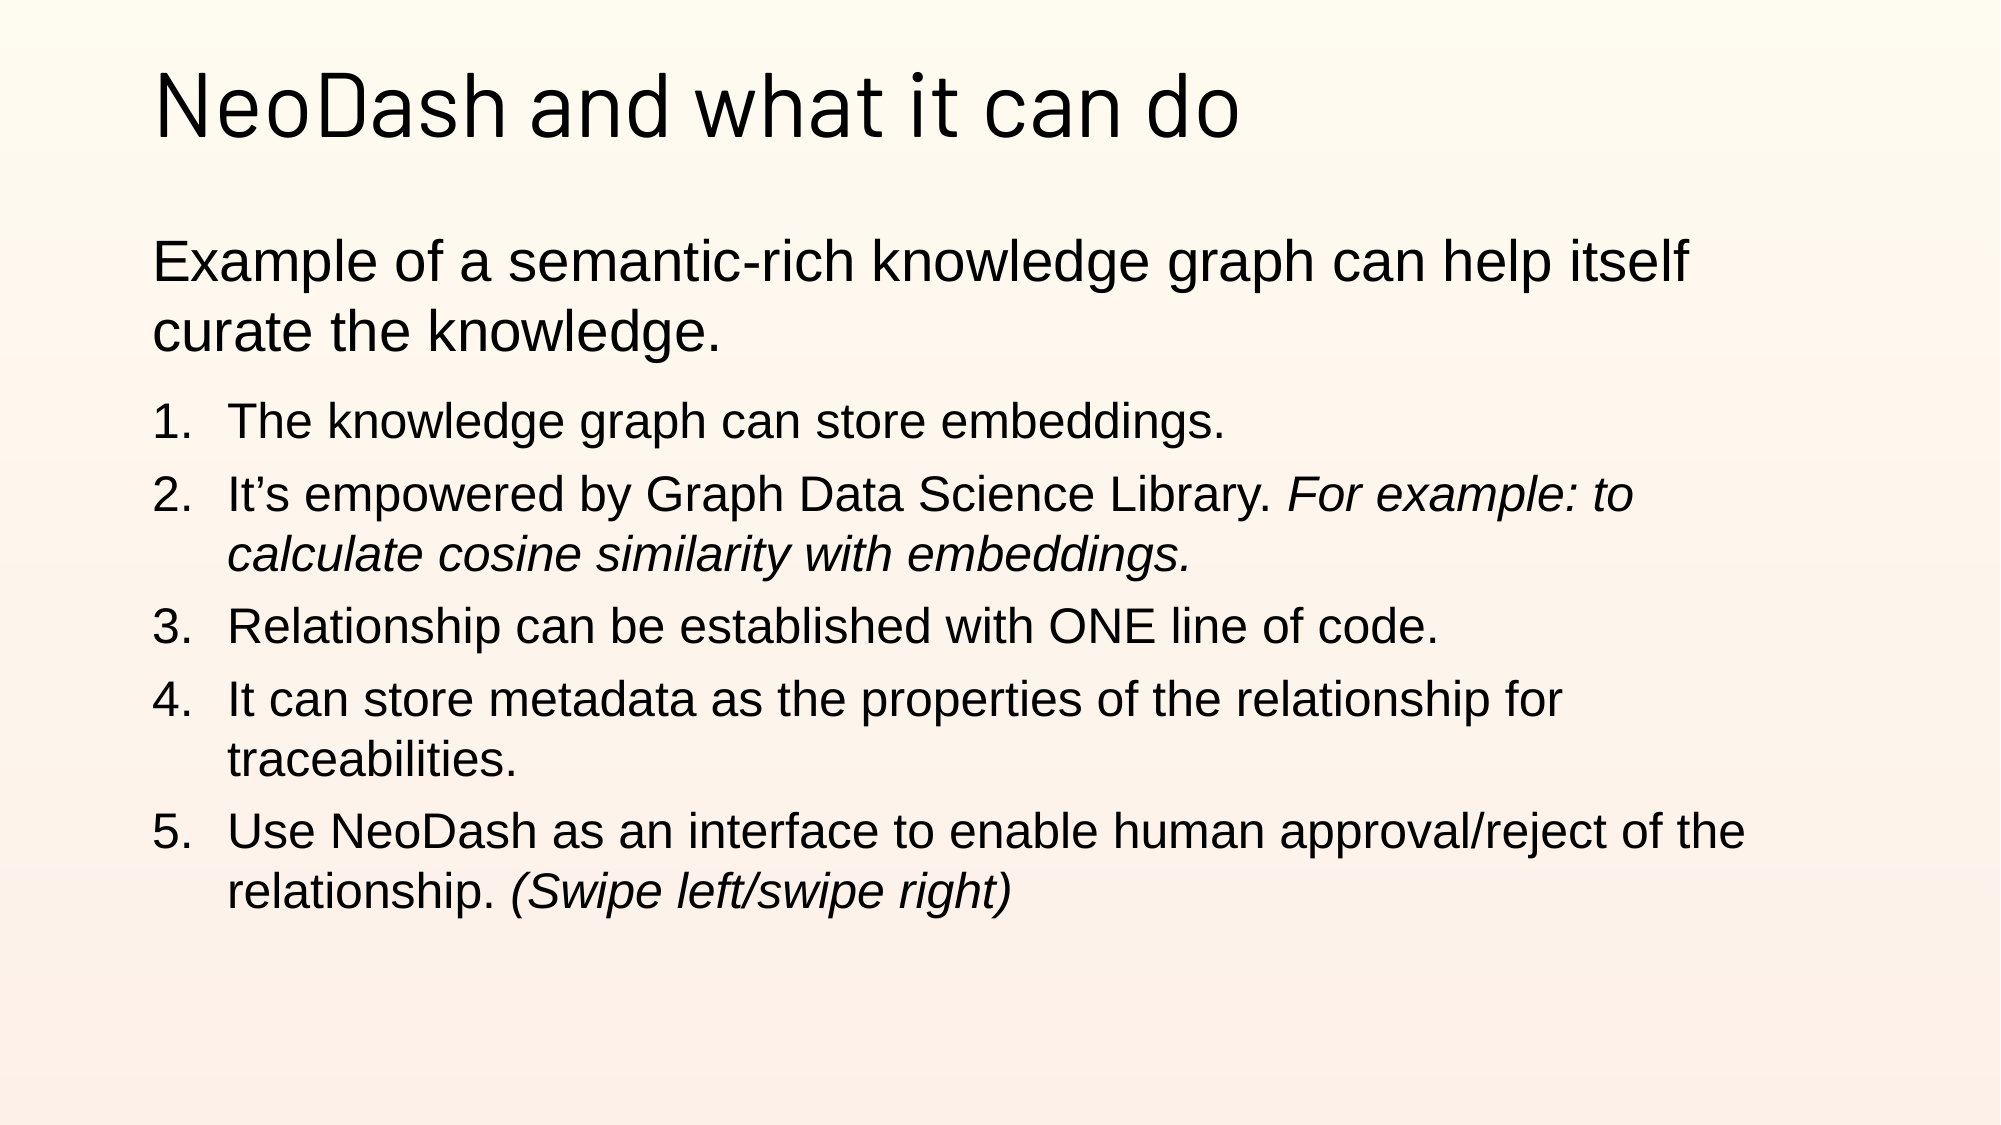

# NeoDash and what it can do
Example of a semantic-rich knowledge graph can help itself curate the knowledge.
The knowledge graph can store embeddings.
It’s empowered by Graph Data Science Library. For example: to calculate cosine similarity with embeddings.
Relationship can be established with ONE line of code.
It can store metadata as the properties of the relationship for traceabilities.
Use NeoDash as an interface to enable human approval/reject of the relationship. (Swipe left/swipe right)